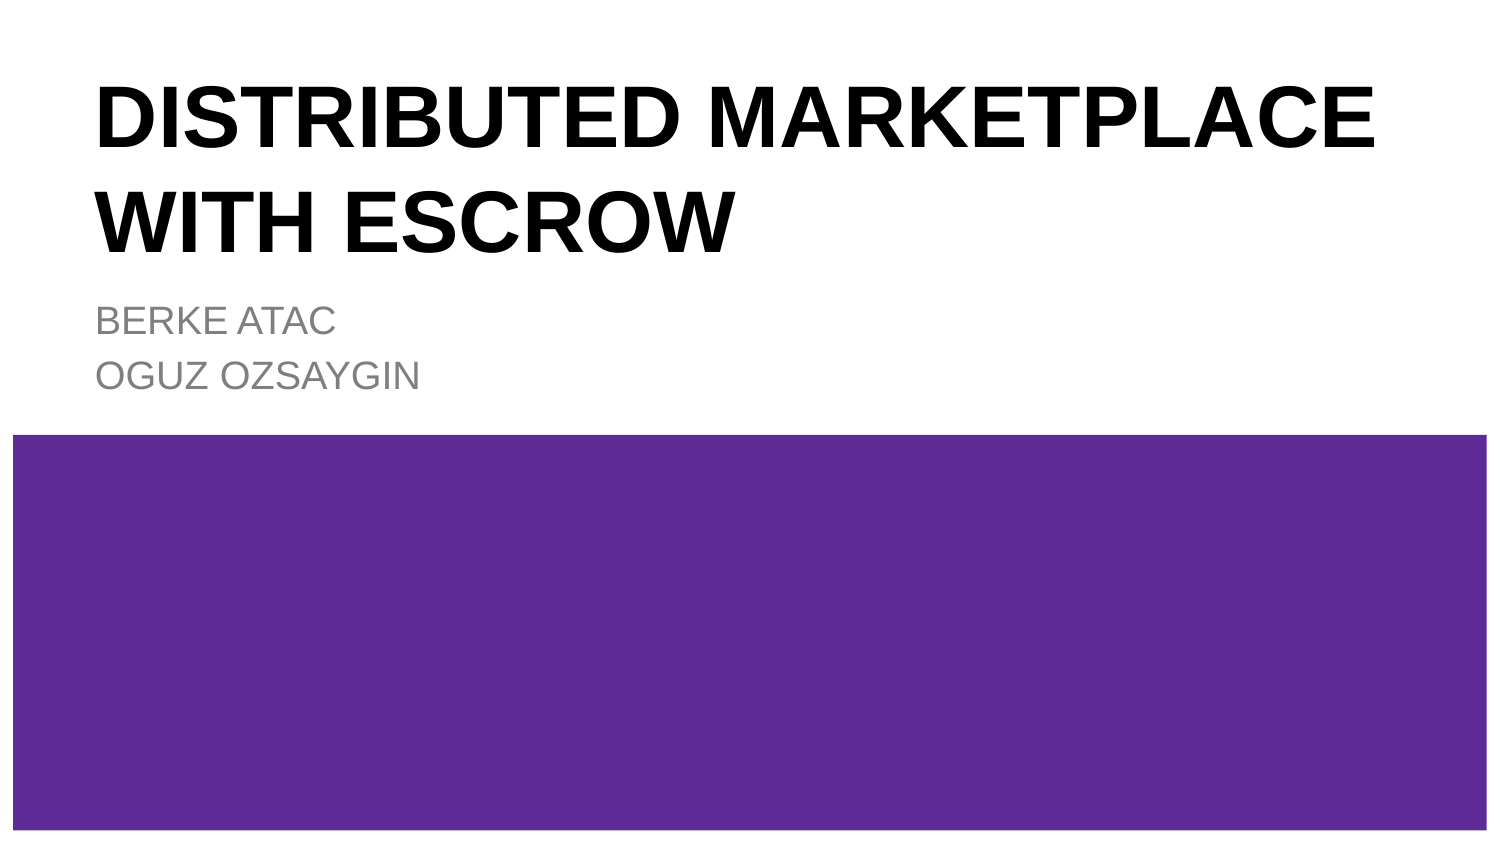

# DISTRIBUTED MARKETPLACE WITH ESCROW
BERKE ATAC
OGUZ OZSAYGIN